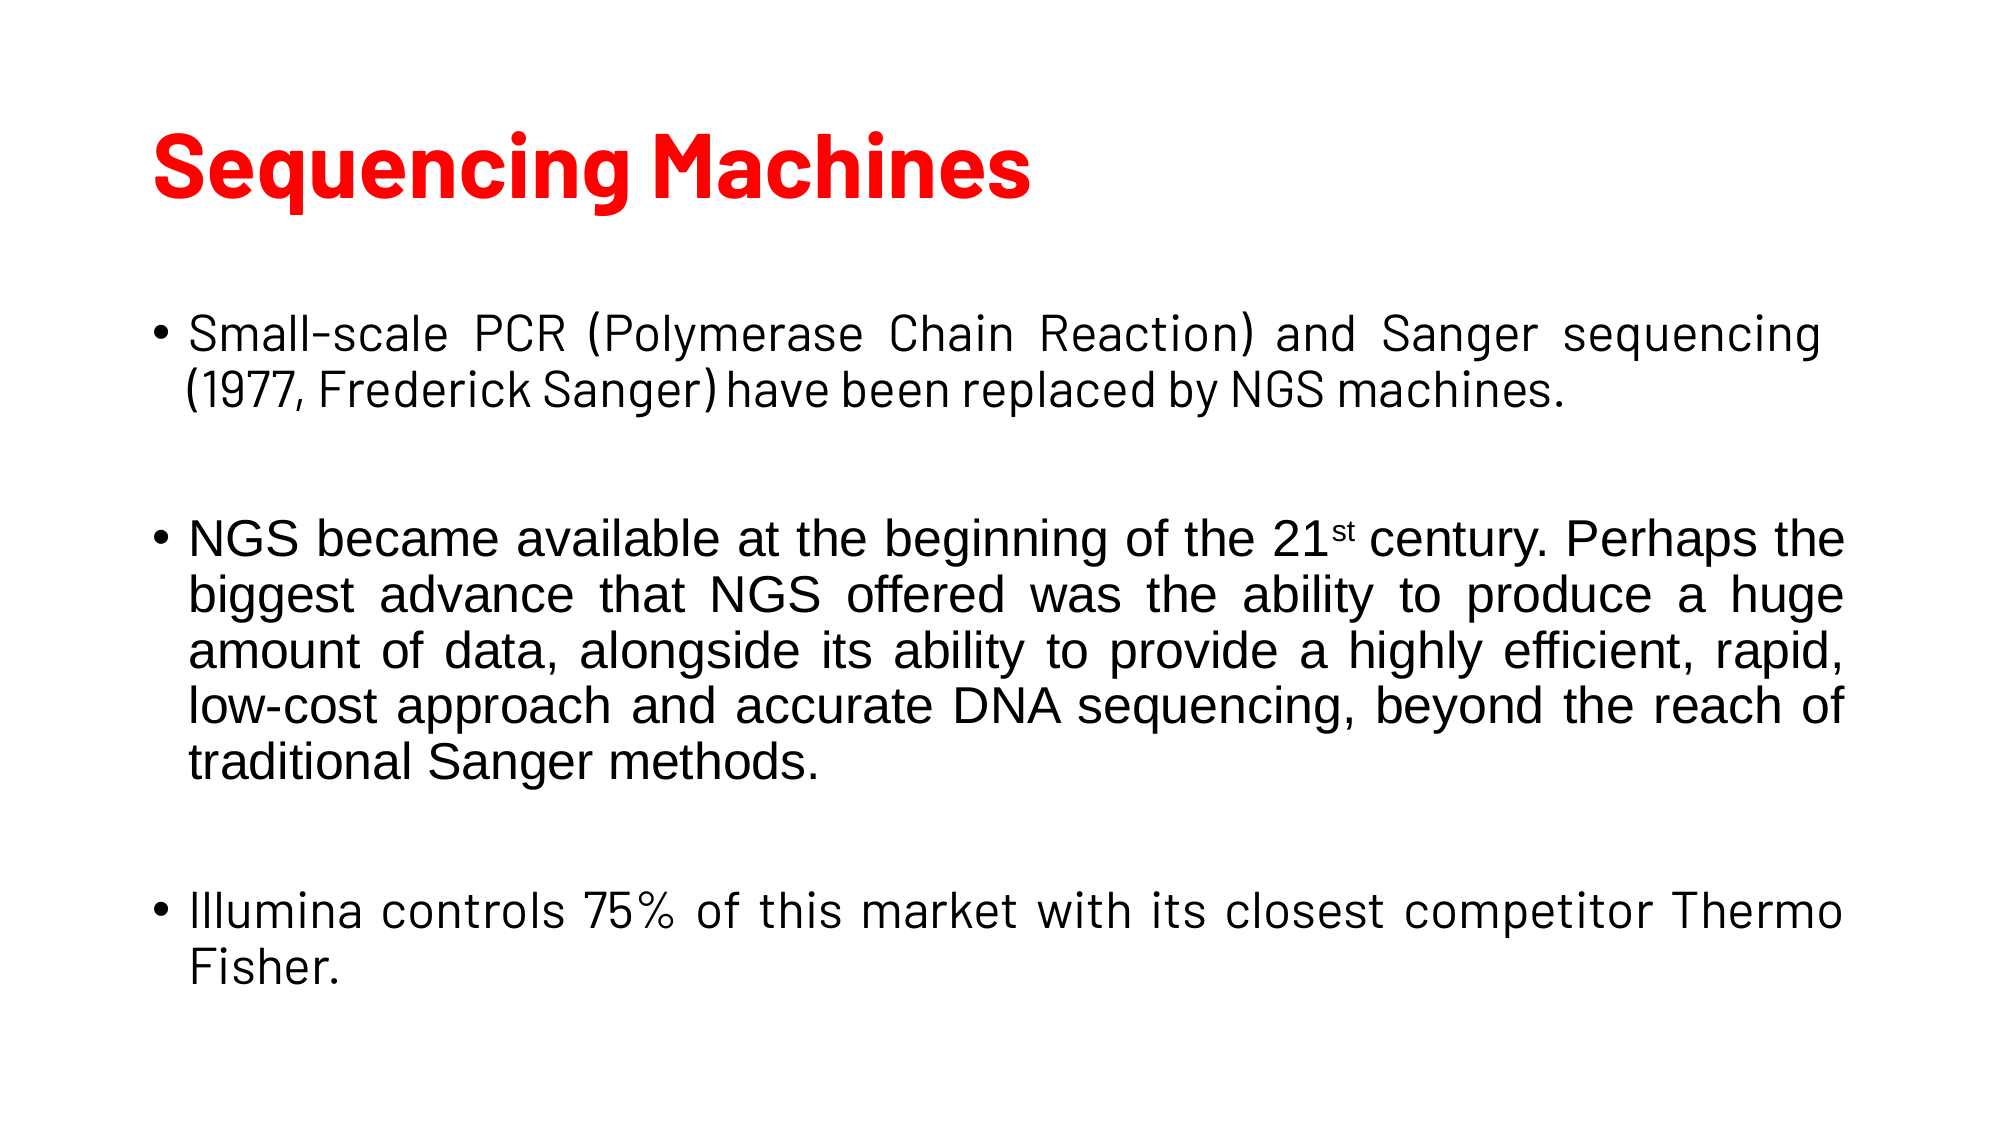

# Sequencing Machines
Small-scale PCR (Polymerase Chain Reaction) and Sanger sequencing  (1977, Frederick Sanger) have been replaced by NGS machines.

NGS became available at the beginning of the 21st century. Perhaps the biggest advance that NGS offered was the ability to produce a huge amount of data, alongside its ability to provide a highly efficient, rapid, low-cost approach and accurate DNA sequencing, beyond the reach of traditional Sanger methods.

Illumina controls 75% of this market with its closest competitor Thermo Fisher.